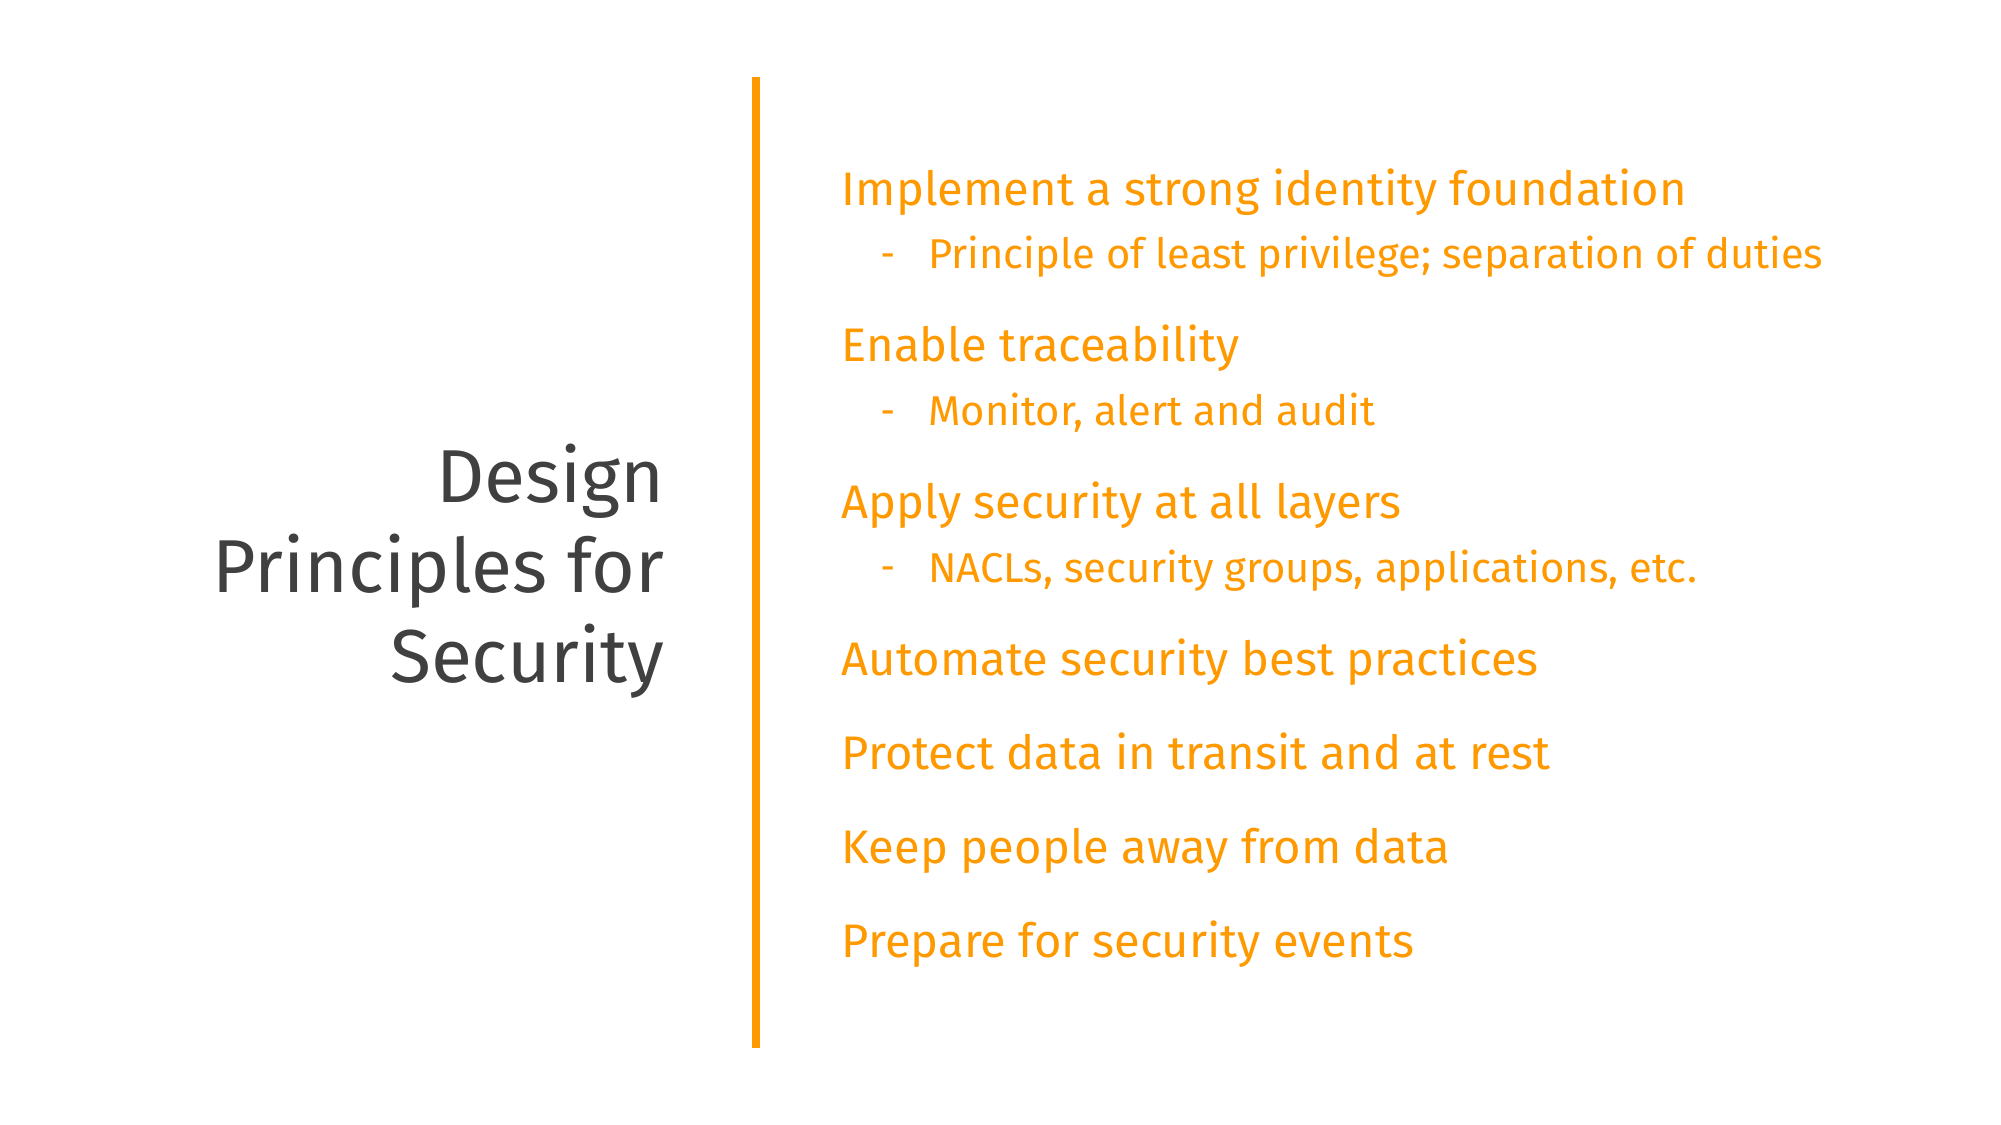

Design Principles for Security
Implement a strong identity foundation
Principle of least privilege; separation of duties
Enable traceability
Monitor, alert and audit
Apply security at all layers
NACLs, security groups, applications, etc.
Automate security best practices
Protect data in transit and at rest
Keep people away from data
Prepare for security events